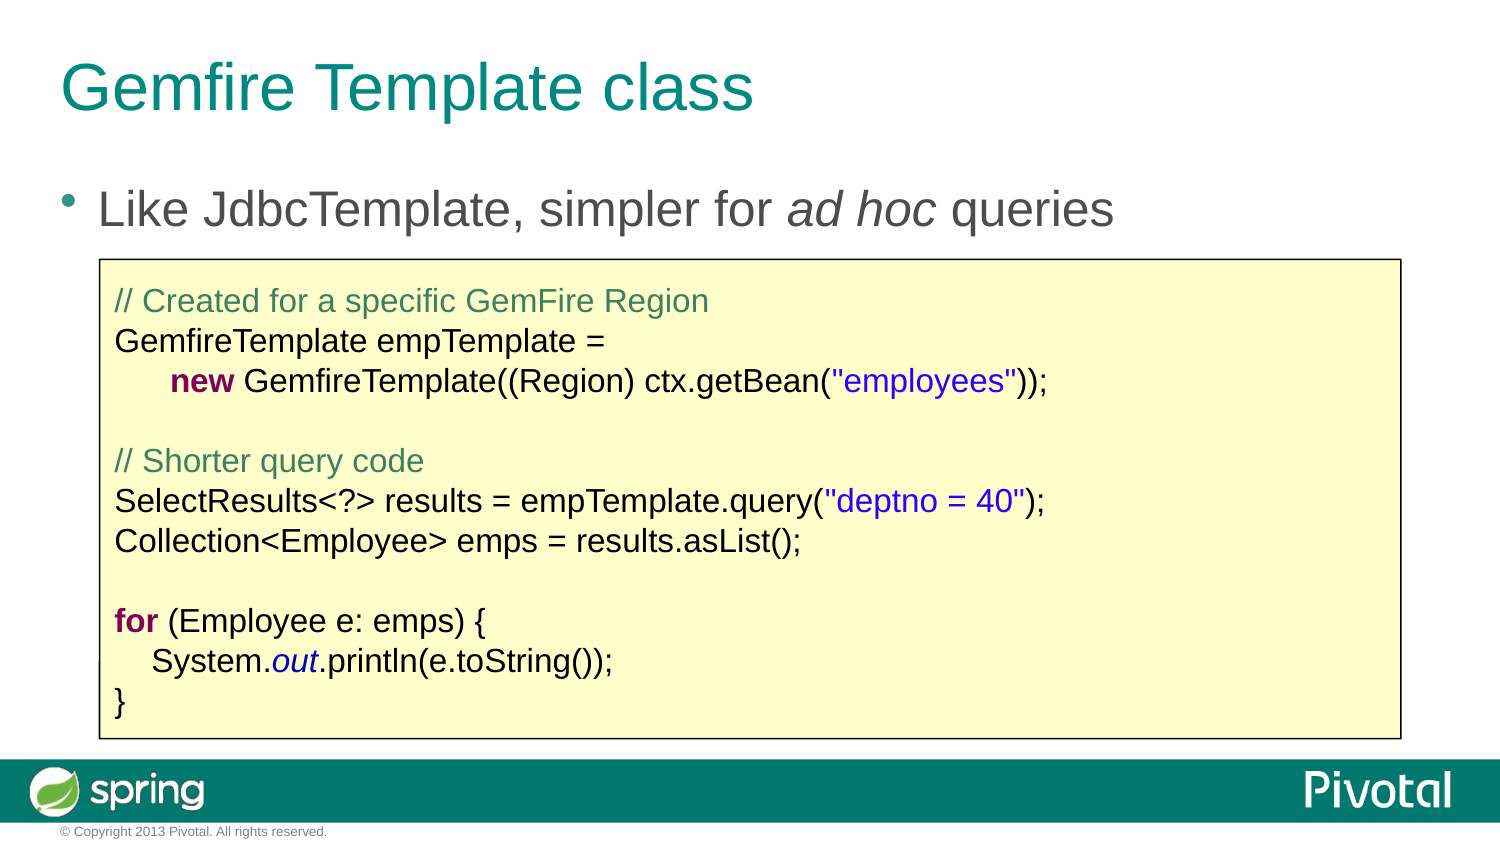

# Gemfire Template class
Like JdbcTemplate, simpler for ad hoc queries

// Created for a specific GemFire Region
GemfireTemplate empTemplate =
      new GemfireTemplate((Region) ctx.getBean("employees"));

// Shorter query code
SelectResults<?> results = empTemplate.query("deptno = 40");
Collection<Employee> emps = results.asList();

for (Employee e: emps) {
    System.out.println(e.toString());
}